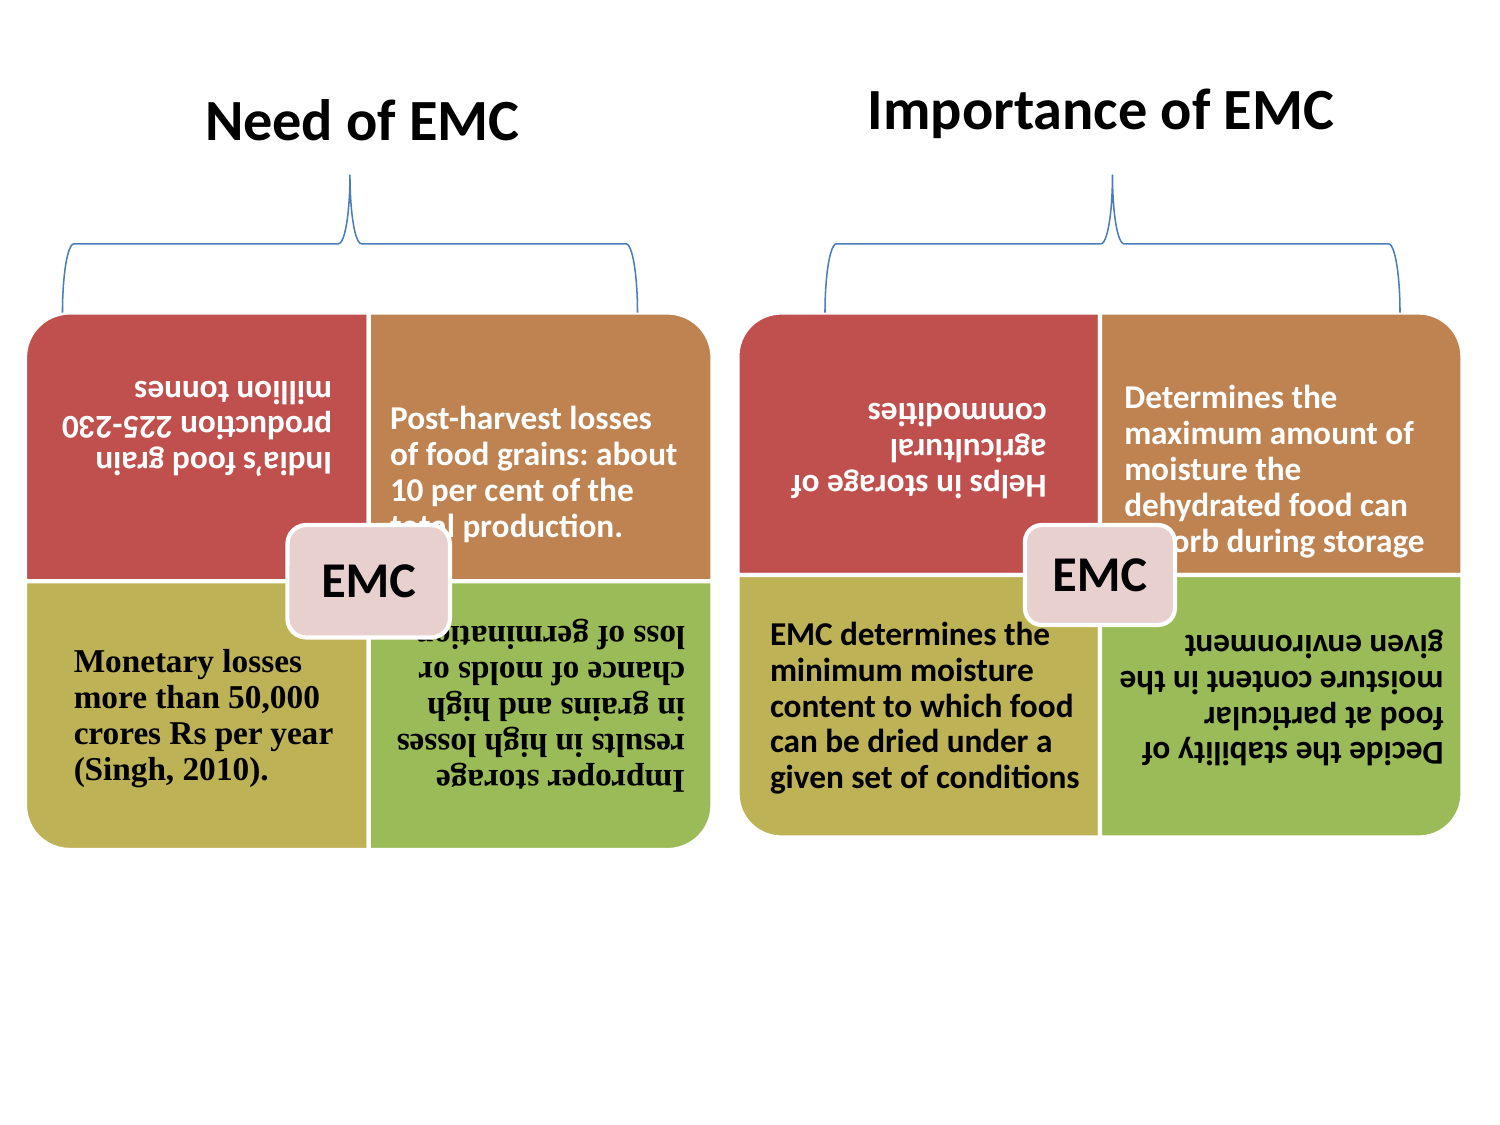

Importance of EMC
Need of EMC

India’s food grain production 225-230 million tonnes

Post-harvest losses of food grains: about 10 per cent of the total production.
Monetary losses more than 50,000 crores Rs per year (Singh, 2010).
Improper storage results in high losses in grains and high chance of molds or loss of germination
EMC
Helps in storage of agricultural commodities

Determines the maximum amount of moisture the dehydrated food can absorb during storage
EMC determines the minimum moisture content to which food can be dried under a given set of conditions
Decide the stability of food at particular moisture content in the given environment
EMC